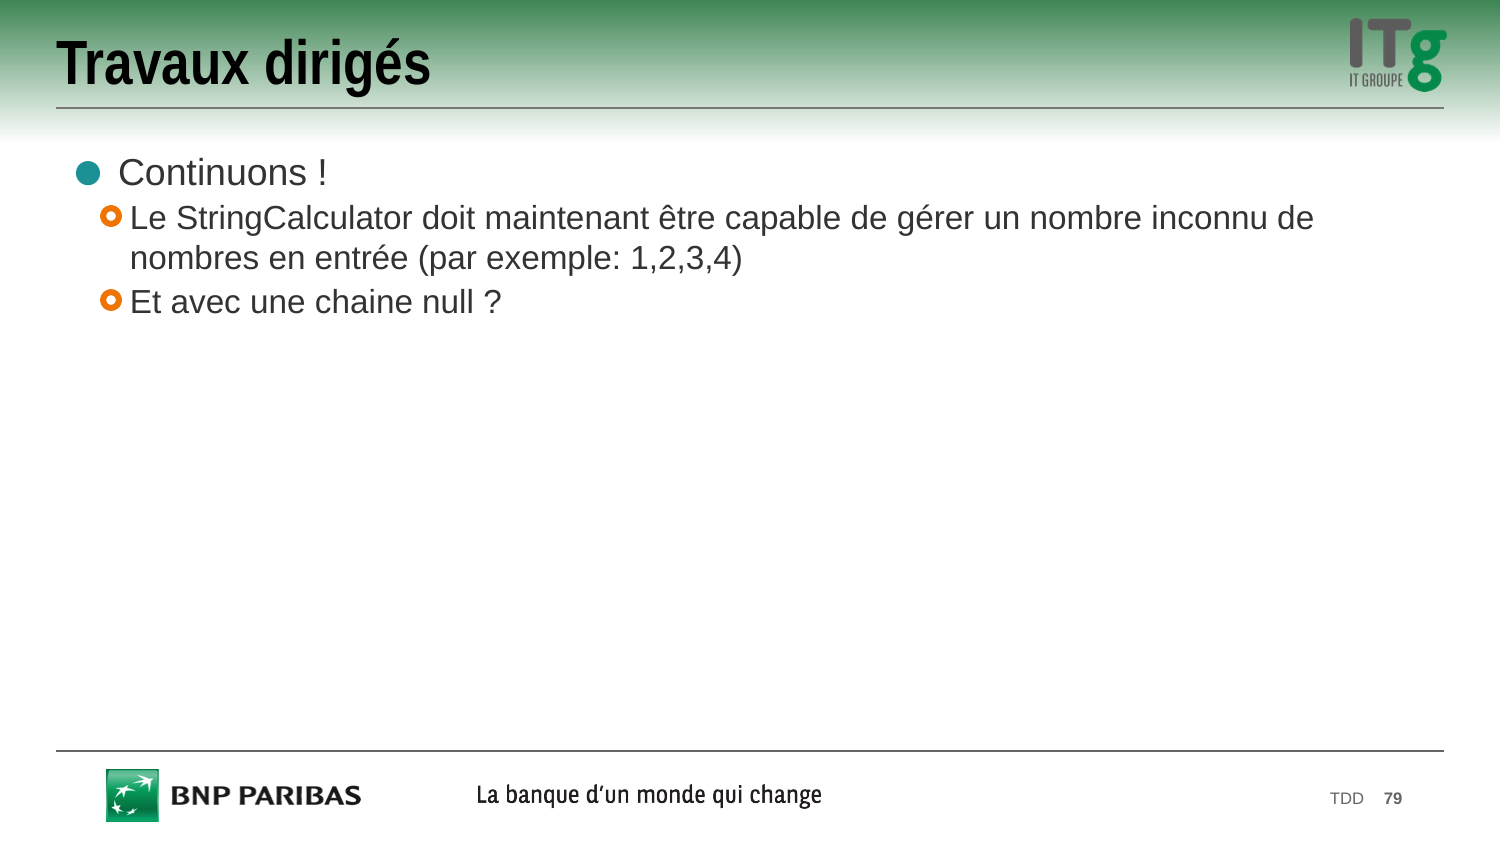

# Travaux dirigés
Continuons !
Le StringCalculator doit maintenant être capable de gérer un nombre inconnu de nombres en entrée (par exemple: 1,2,3,4)
Et avec une chaine null ?
TDD
79